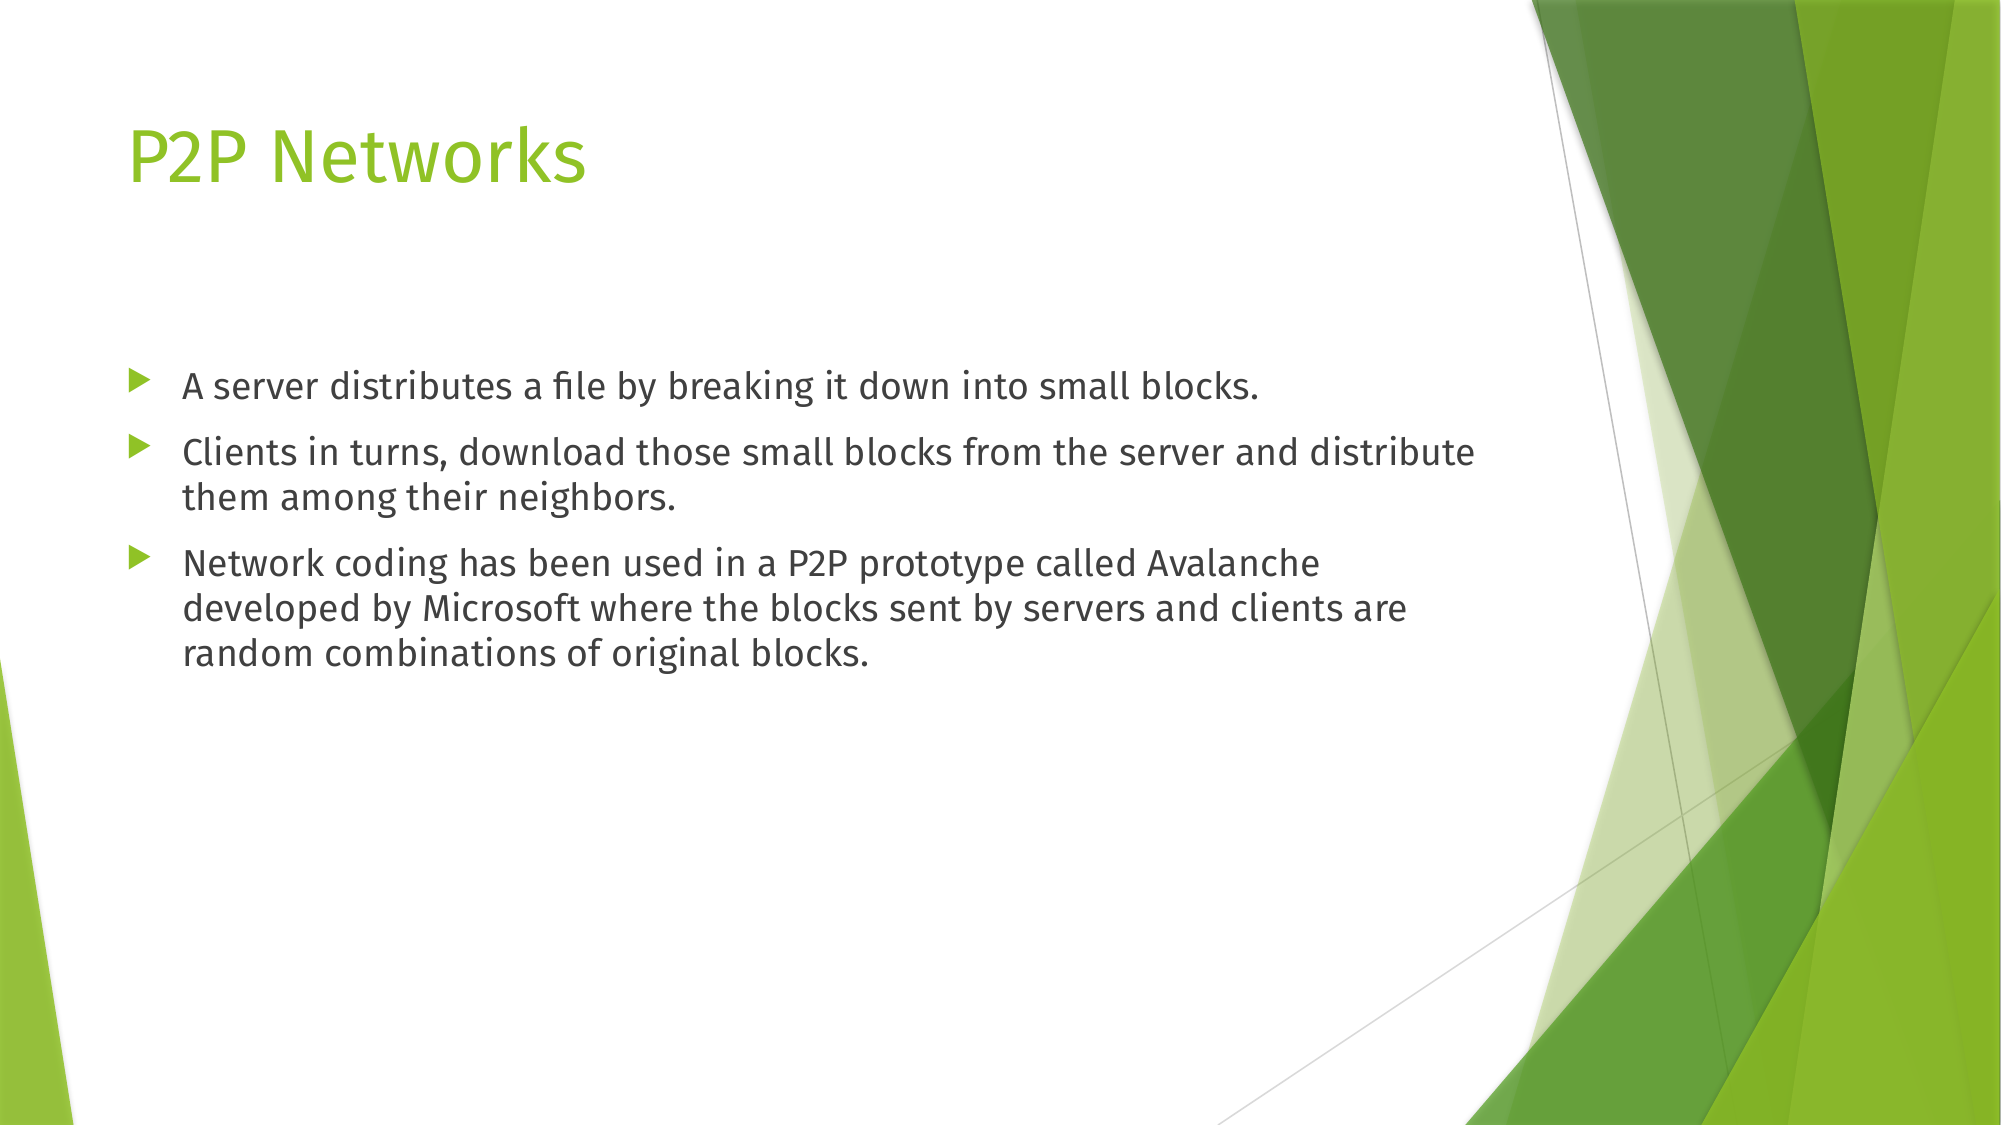

# P2P Networks
A server distributes a ﬁle by breaking it down into small blocks.
Clients in turns, download those small blocks from the server and distribute them among their neighbors.
Network coding has been used in a P2P prototype called Avalanche developed by Microsoft where the blocks sent by servers and clients are random combinations of original blocks.